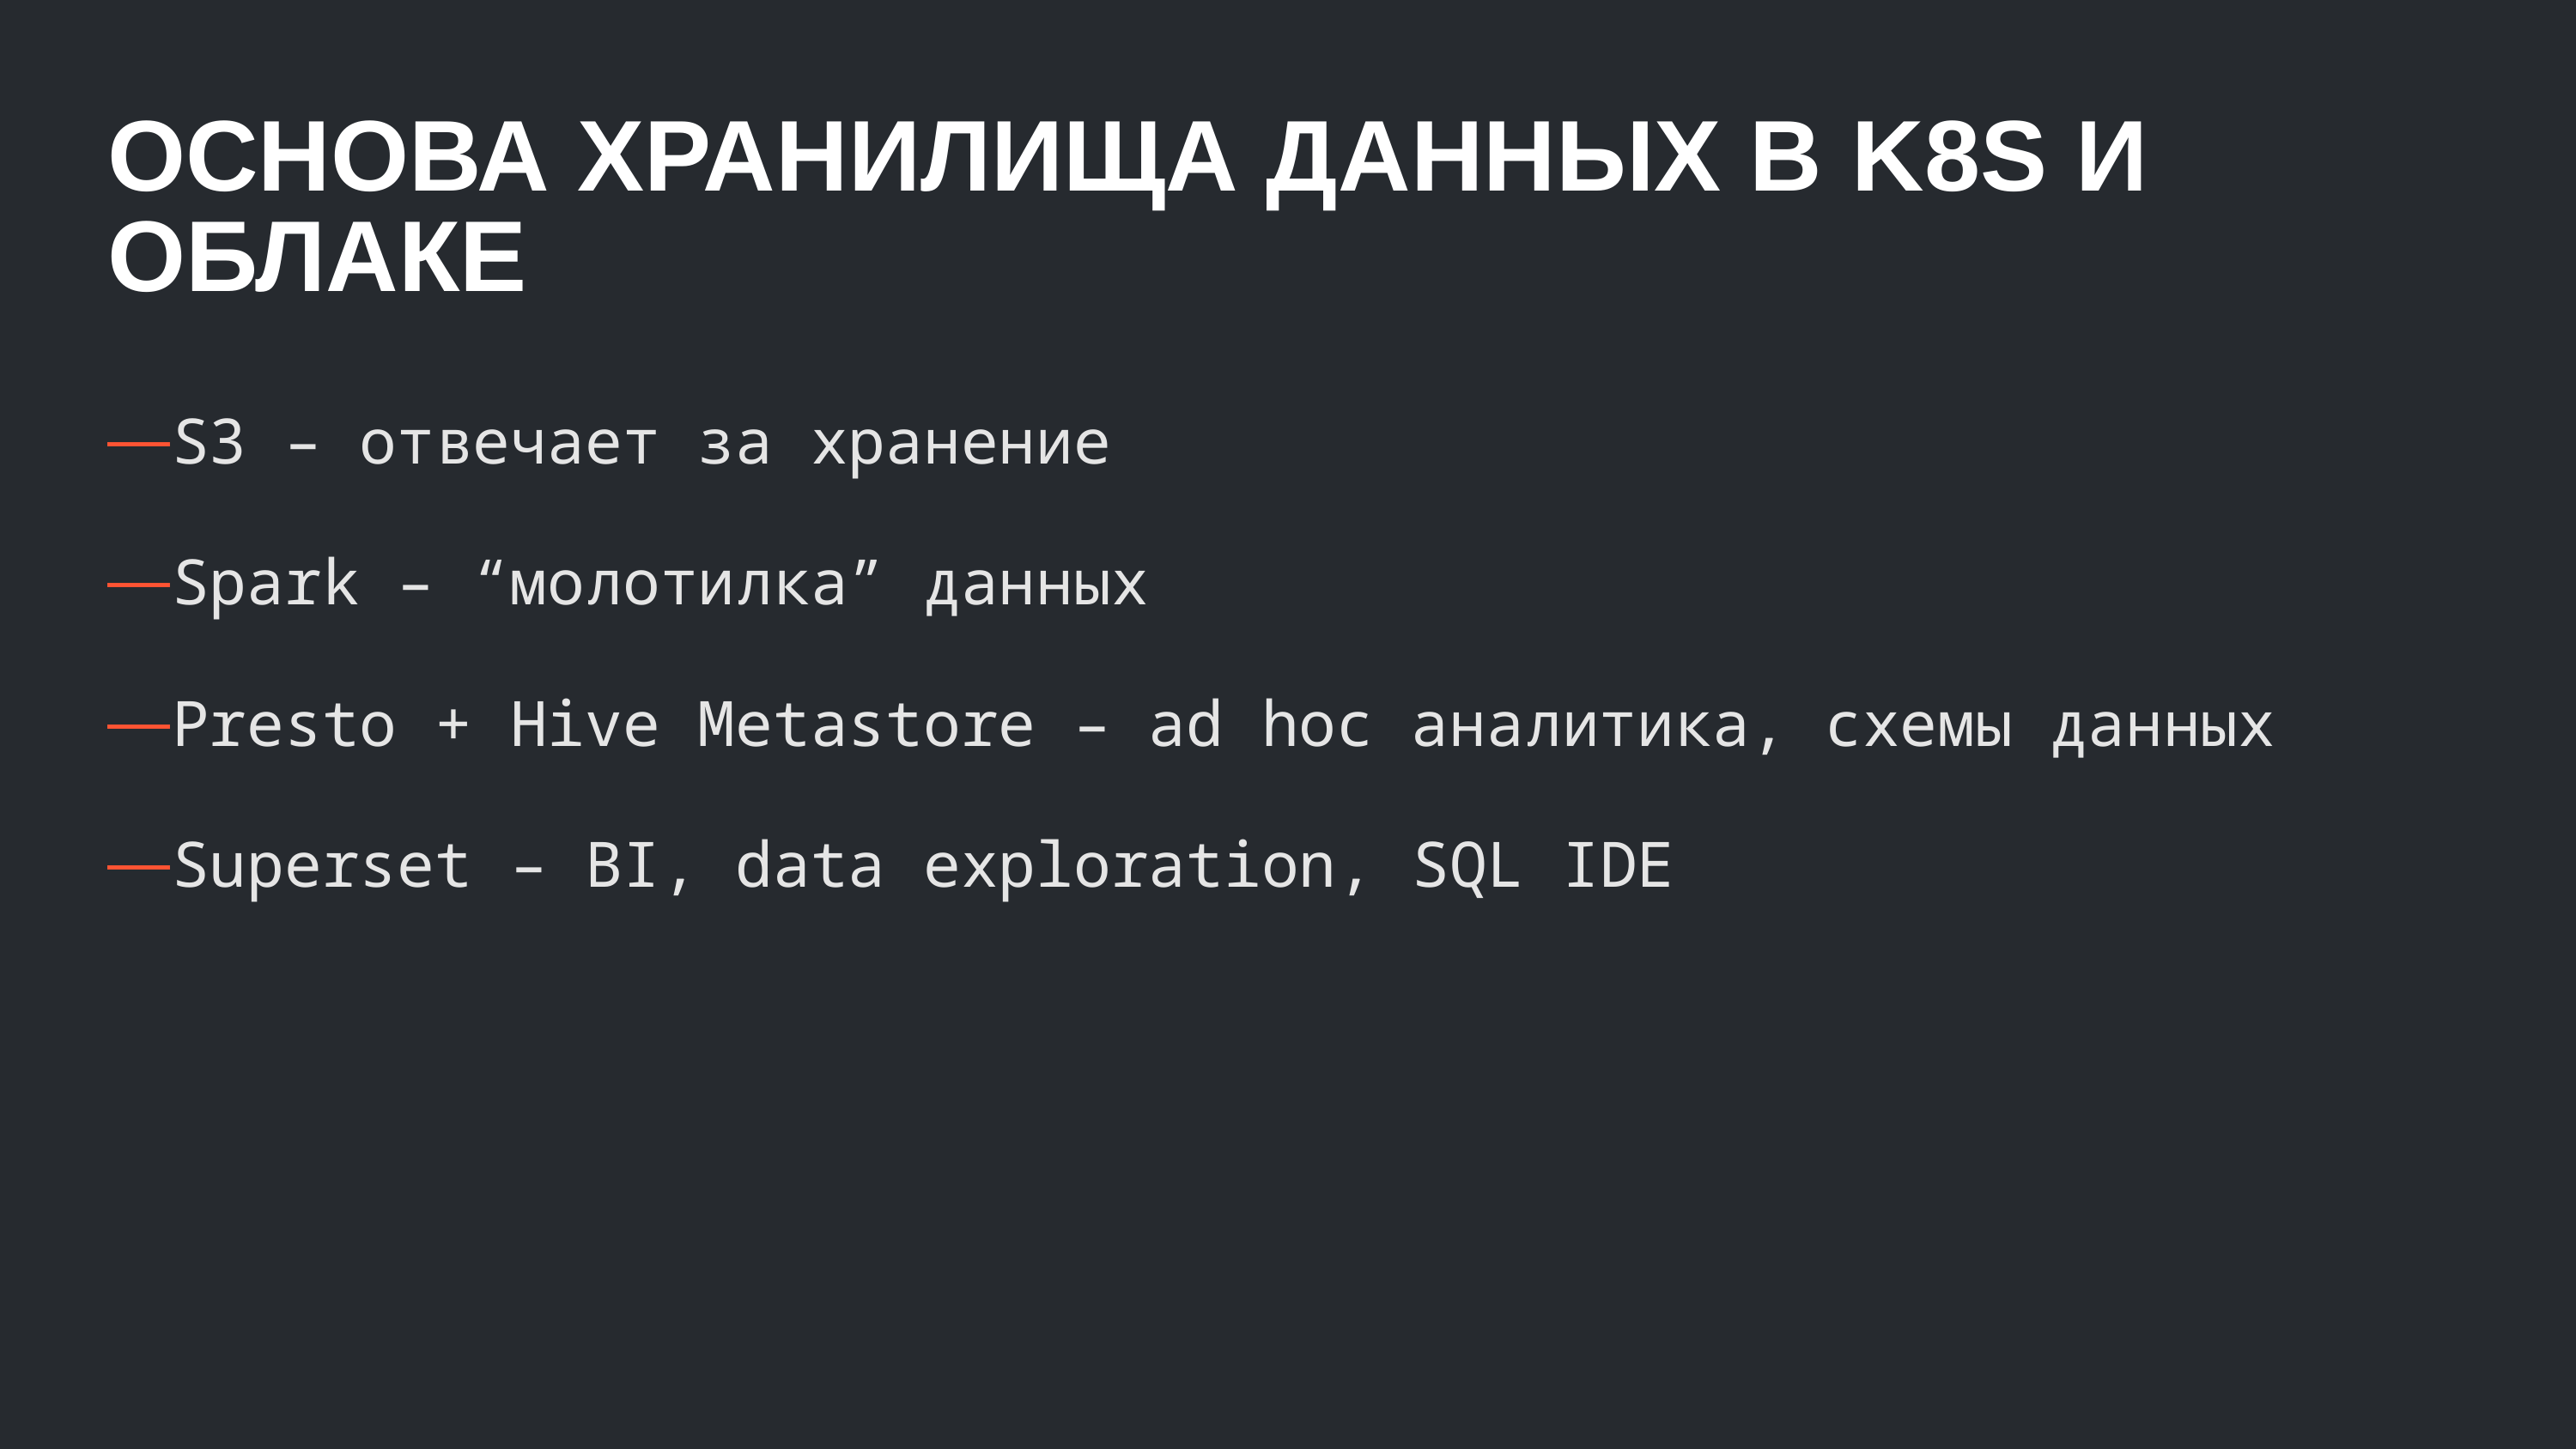

ОСНОВА ХРАНИЛИЩА ДАННЫХ В K8S И ОБЛАКЕ

S3 – отвечает за хранение
Spark – “молотилка” данных
Presto + Hive Metastore – ad hoc аналитика, схемы данных
Superset – BI, data exploration, SQL IDE